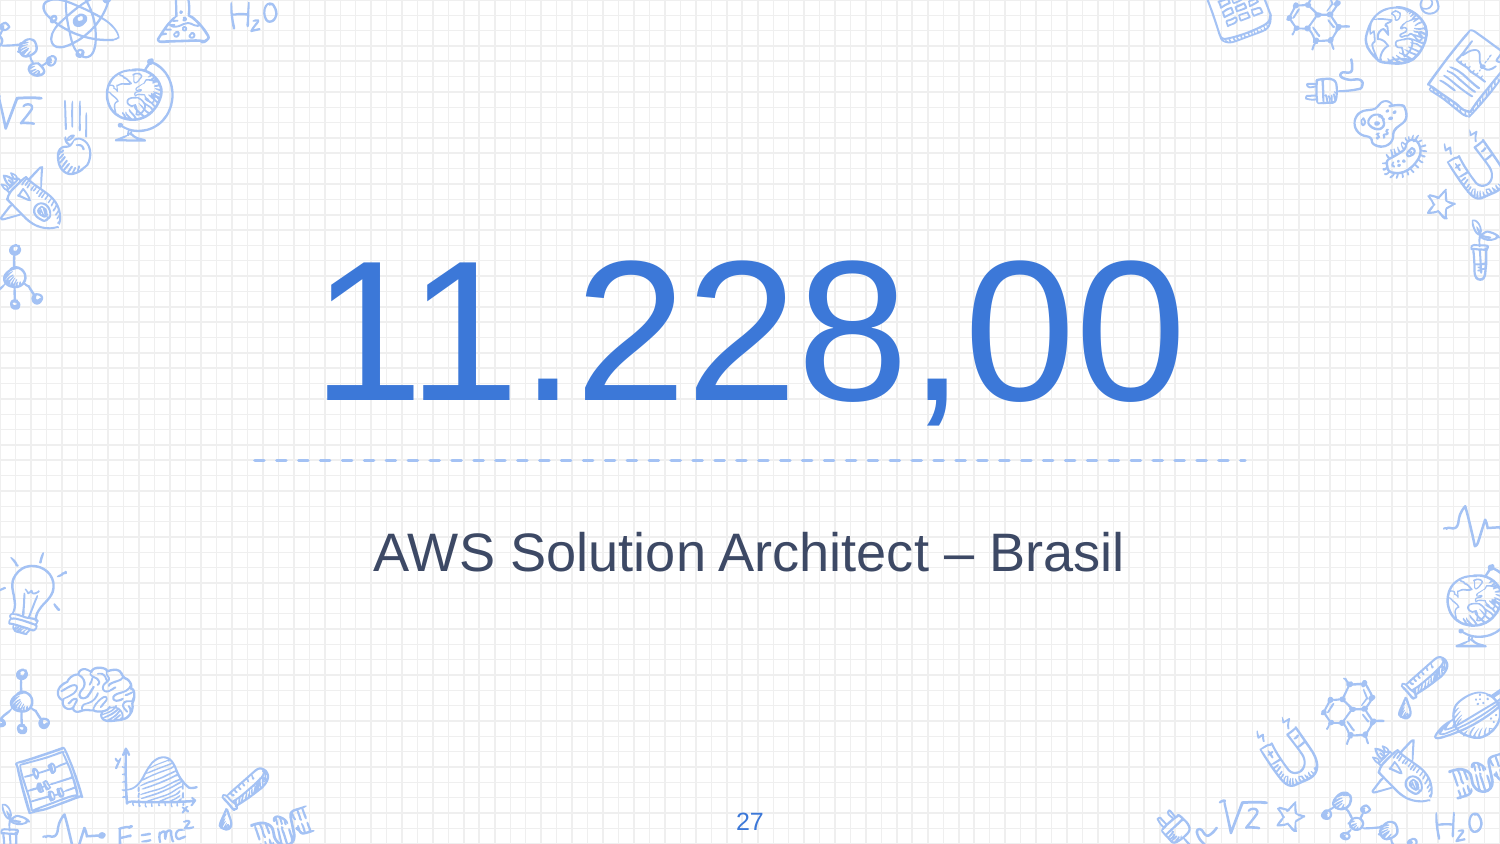

11.228,00
AWS Solution Architect – Brasil
27